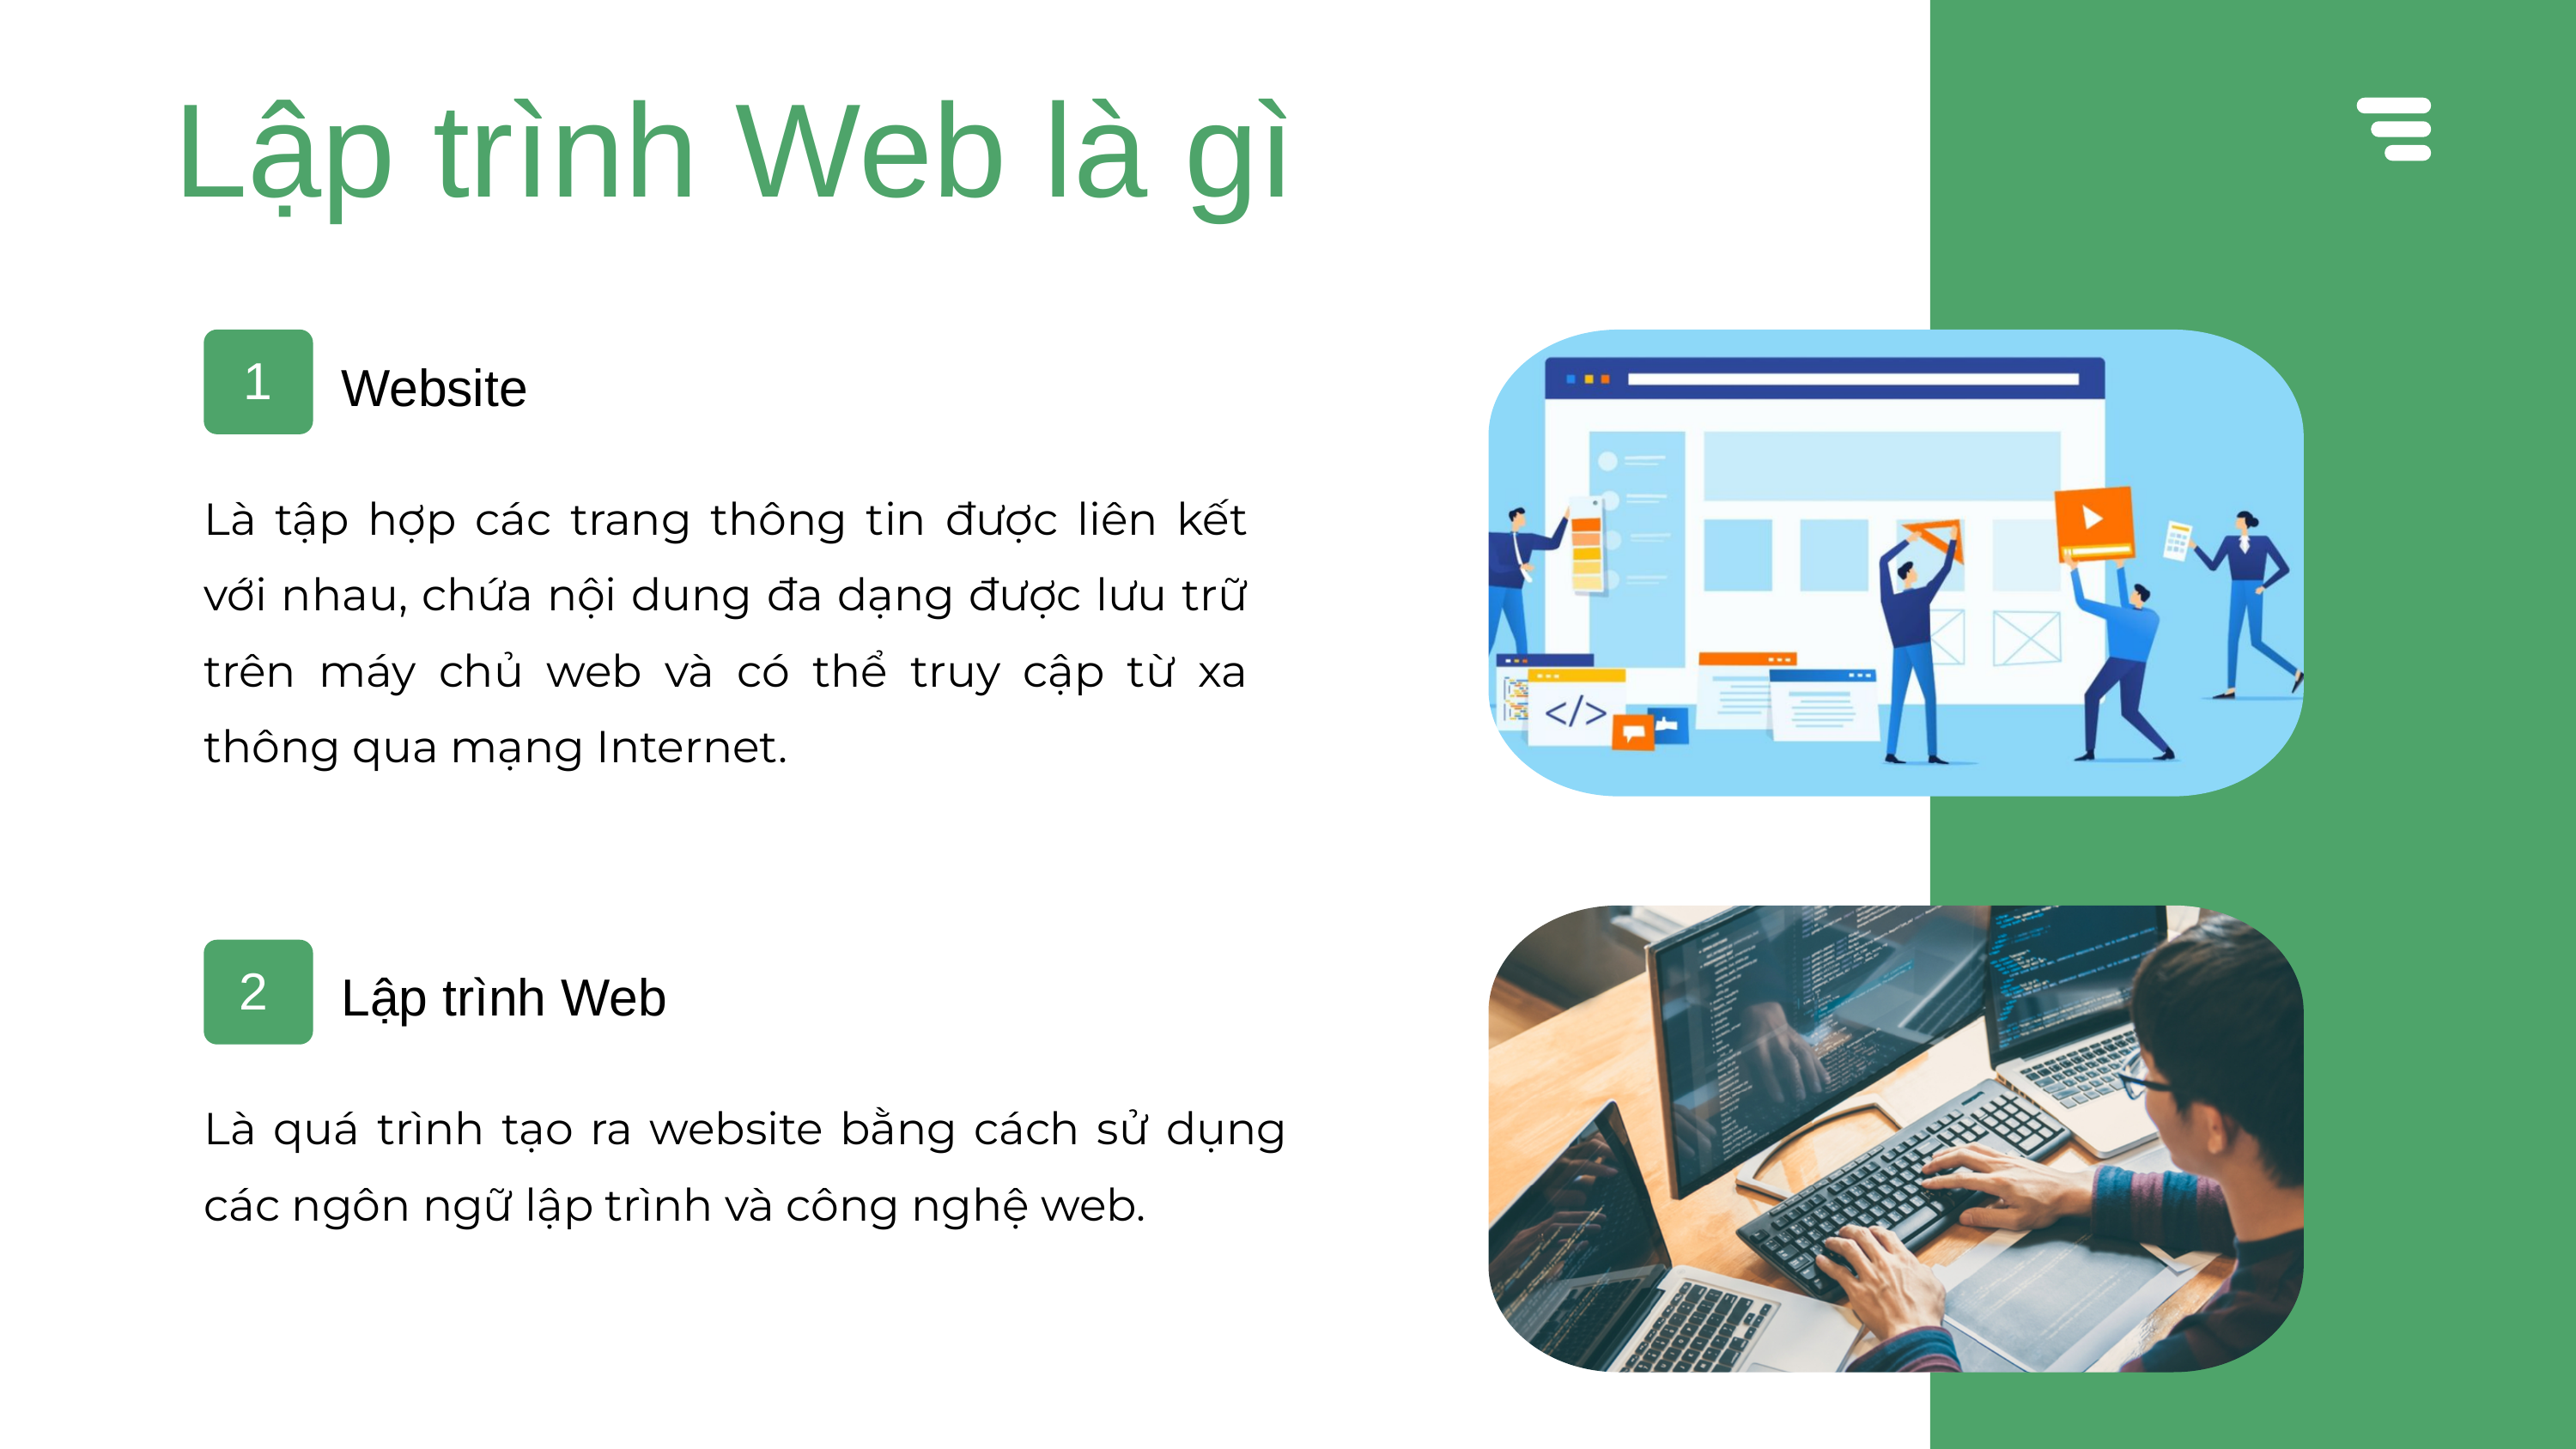

Lập trình Web là gì

1
Website
Là tập hợp các trang thông tin được liên kết với nhau, chứa nội dung đa dạng được lưu trữ trên máy chủ web và có thể truy cập từ xa thông qua mạng Internet.

2
Lập trình Web
Là quá trình tạo ra website bằng cách sử dụng các ngôn ngữ lập trình và công nghệ web.